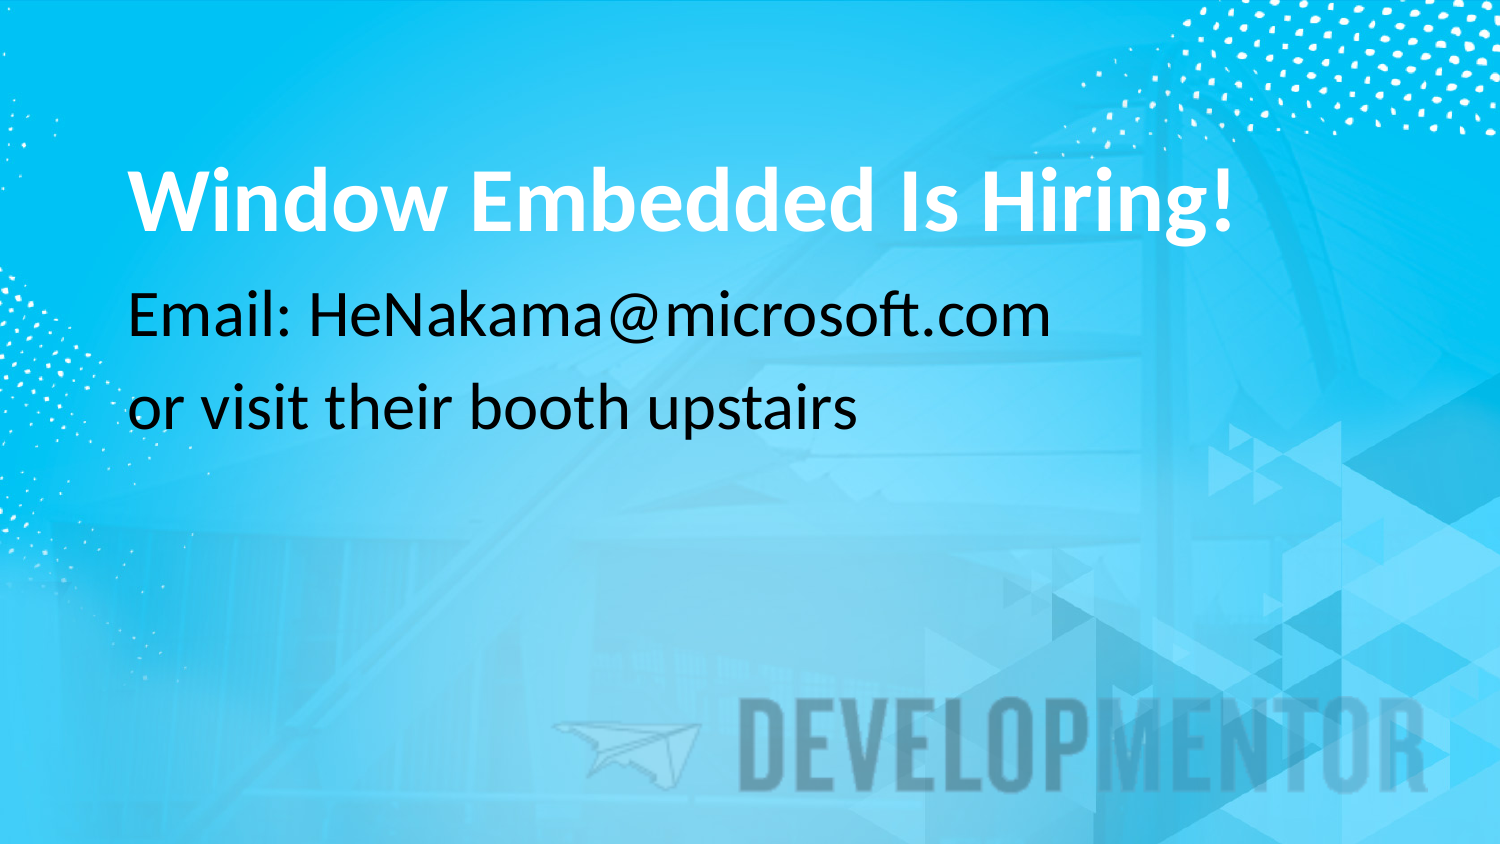

# Window Embedded Is Hiring!
Email: HeNakama@microsoft.com
or visit their booth upstairs